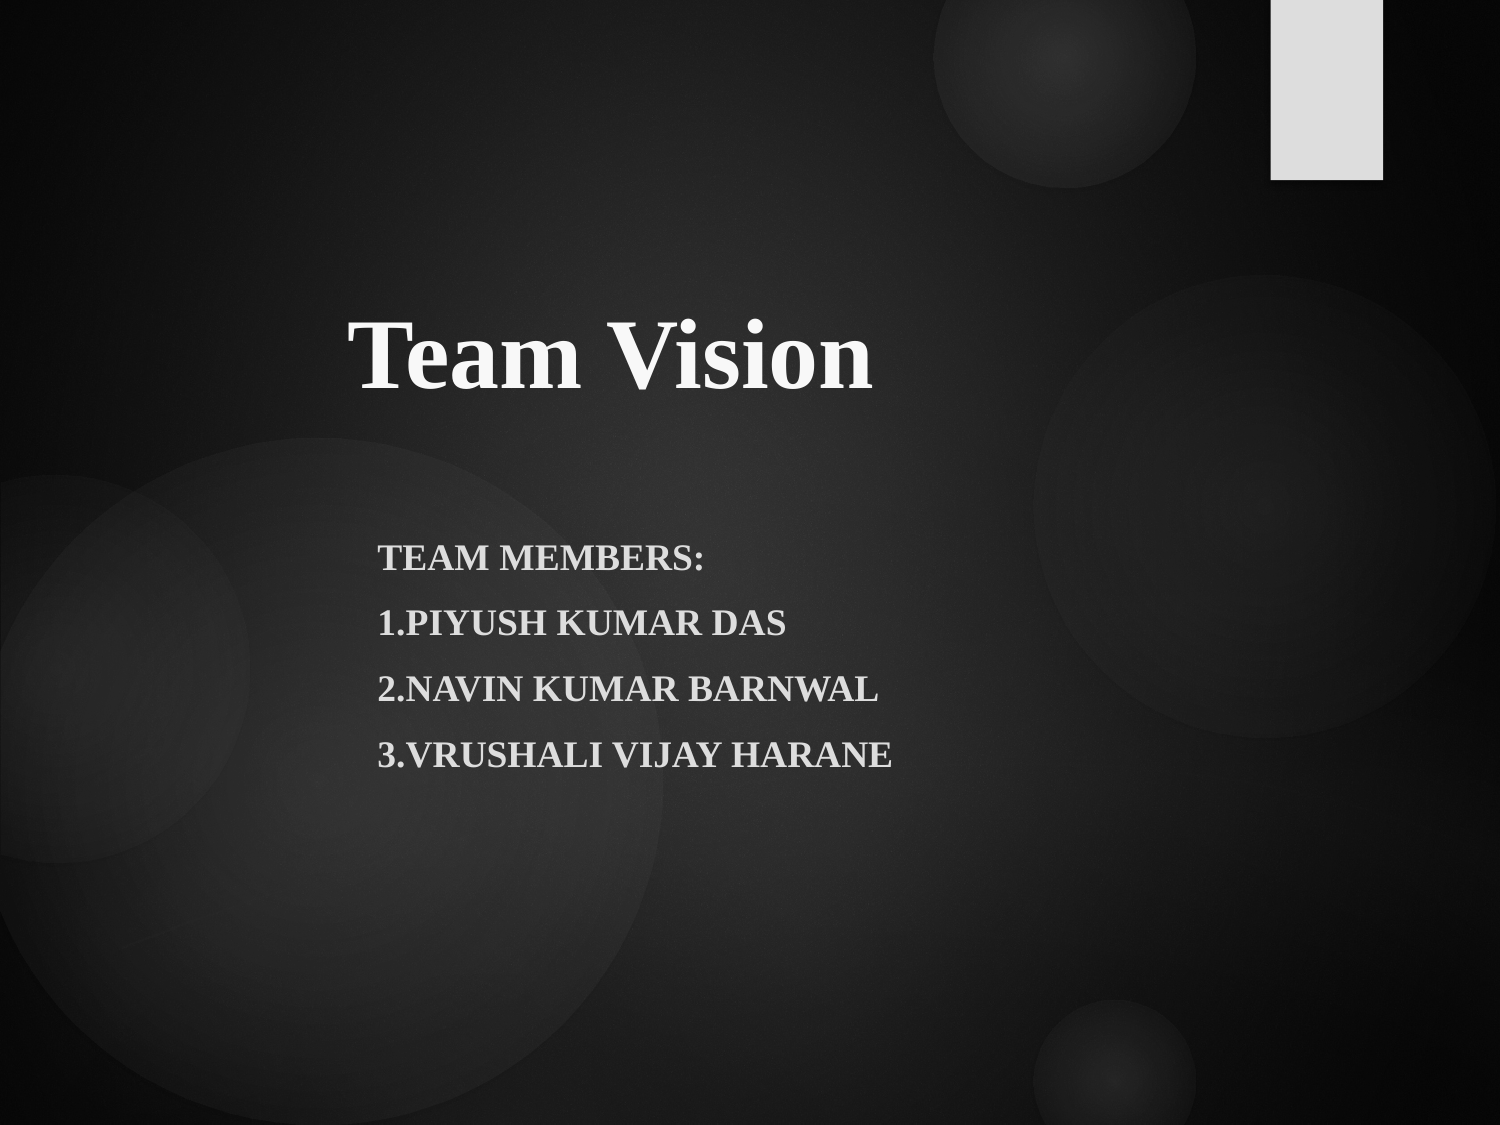

# Team Vision
TeaM Members:
1.Piyush Kumar Das
2.Navin Kumar Barnwal
3.Vrushali Vijay Harane